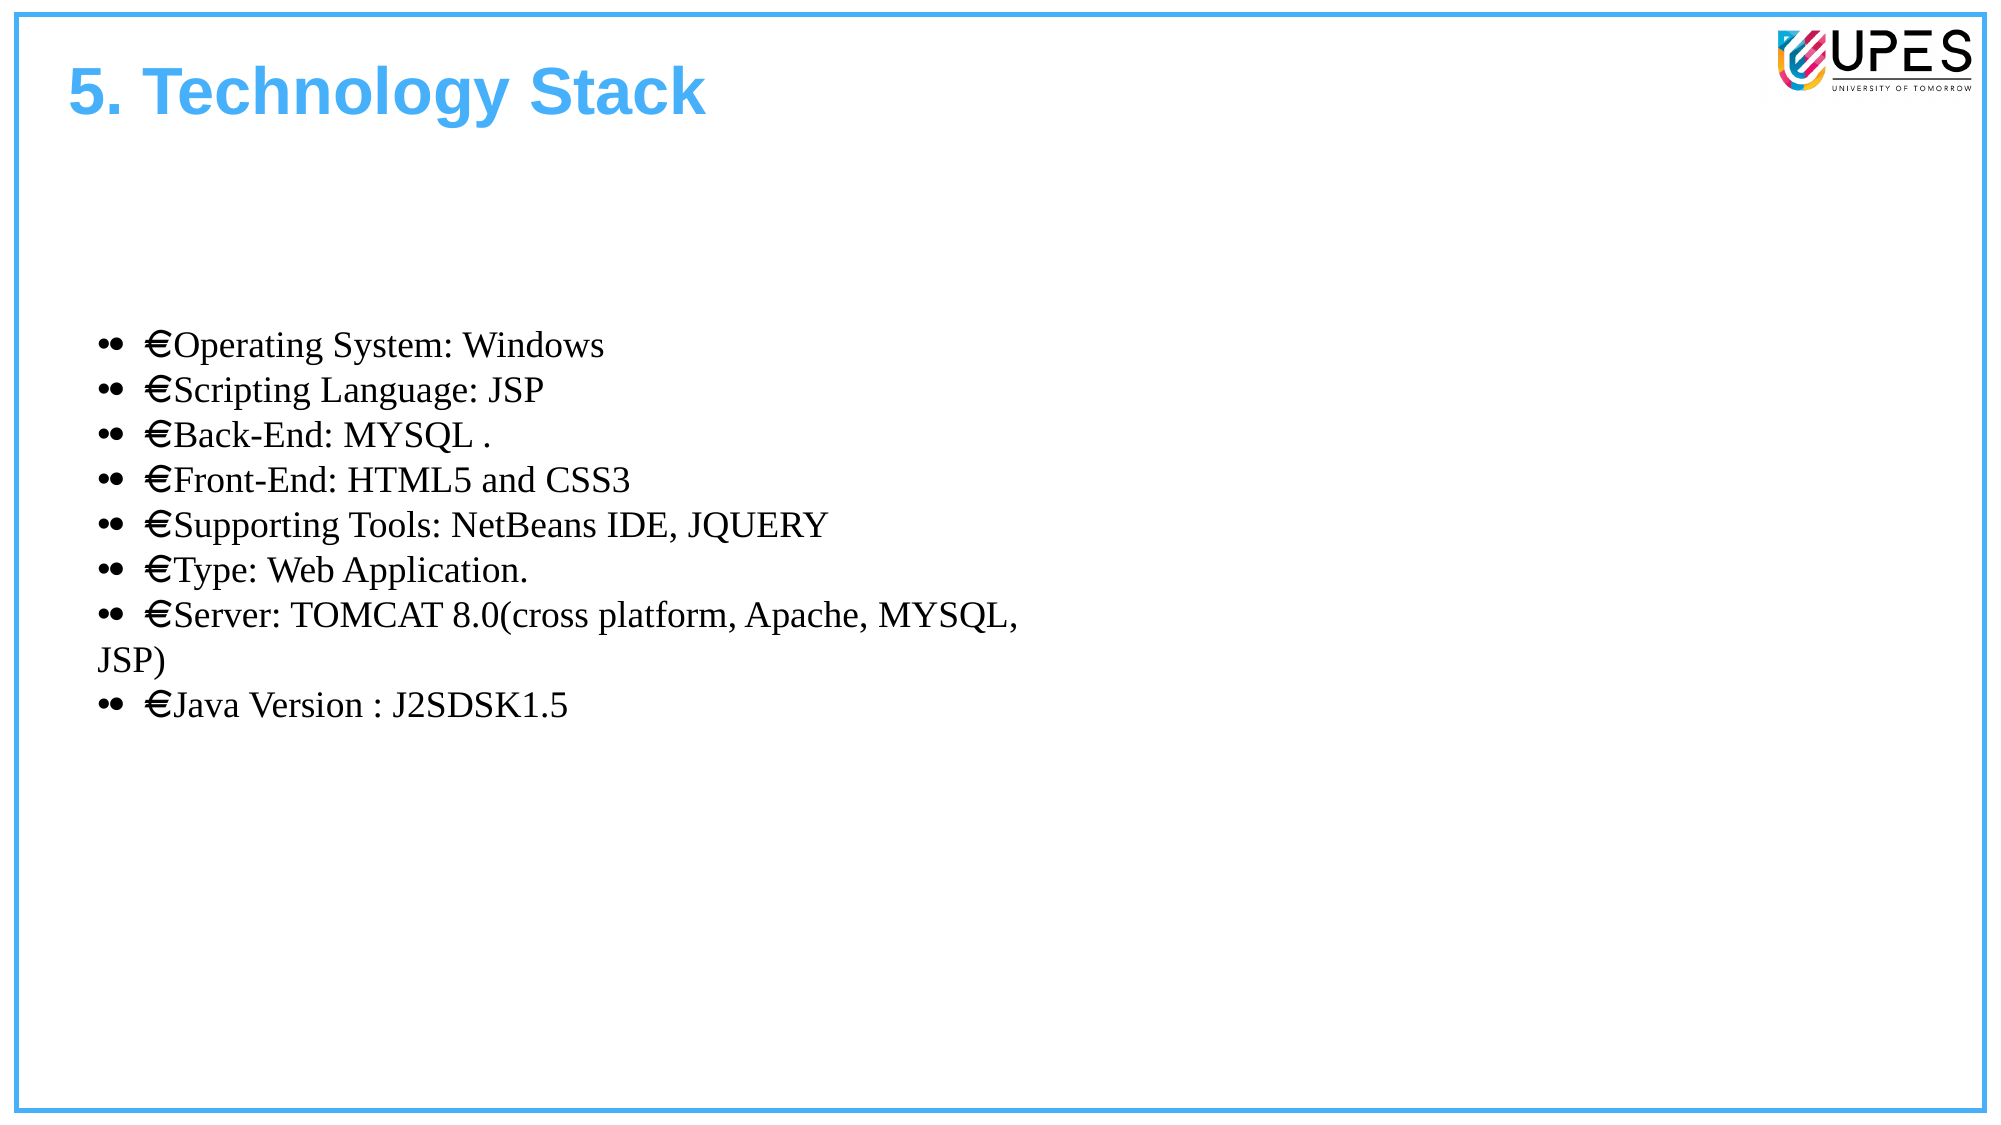

5. Technology Stack
•  Operating System: Windows
•  Scripting Language: JSP
•  Back-End: MYSQL .
•  Front-End: HTML5 and CSS3
•  Supporting Tools: NetBeans IDE, JQUERY
•  Type: Web Application.
•  Server: TOMCAT 8.0(cross platform, Apache, MYSQL, JSP)
•  Java Version : J2SDSK1.5